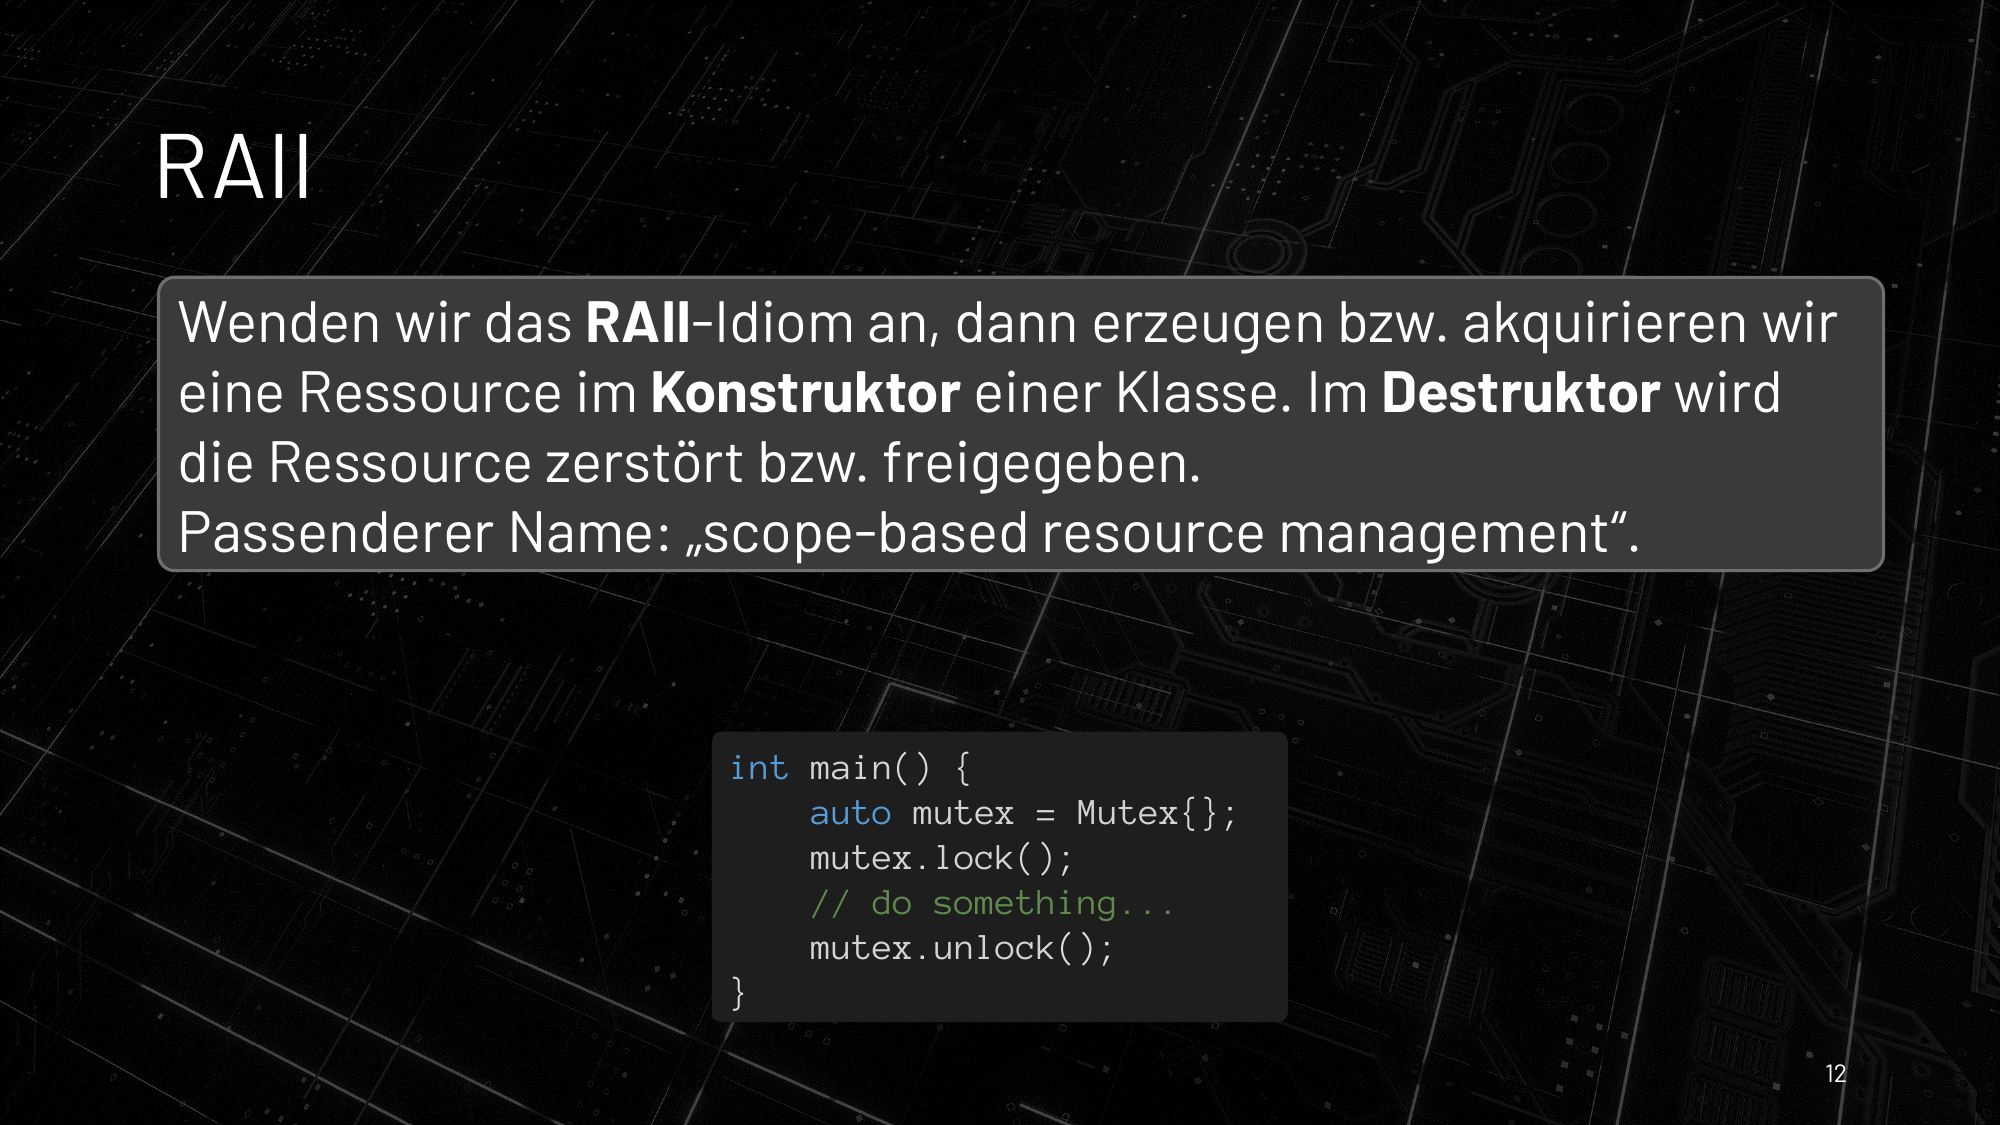

# RAII
Wenden wir das RAII-Idiom an, dann erzeugen bzw. akquirieren wir eine Ressource im Konstruktor einer Klasse. Im Destruktor wird die Ressource zerstört bzw. freigegeben.
Passenderer Name: „scope-based resource management“.
int main() {
    auto mutex = Mutex{};
    mutex.lock();
    // do something...
    mutex.unlock();
}
int main() {
    auto mutex = Mutex{};
}
12